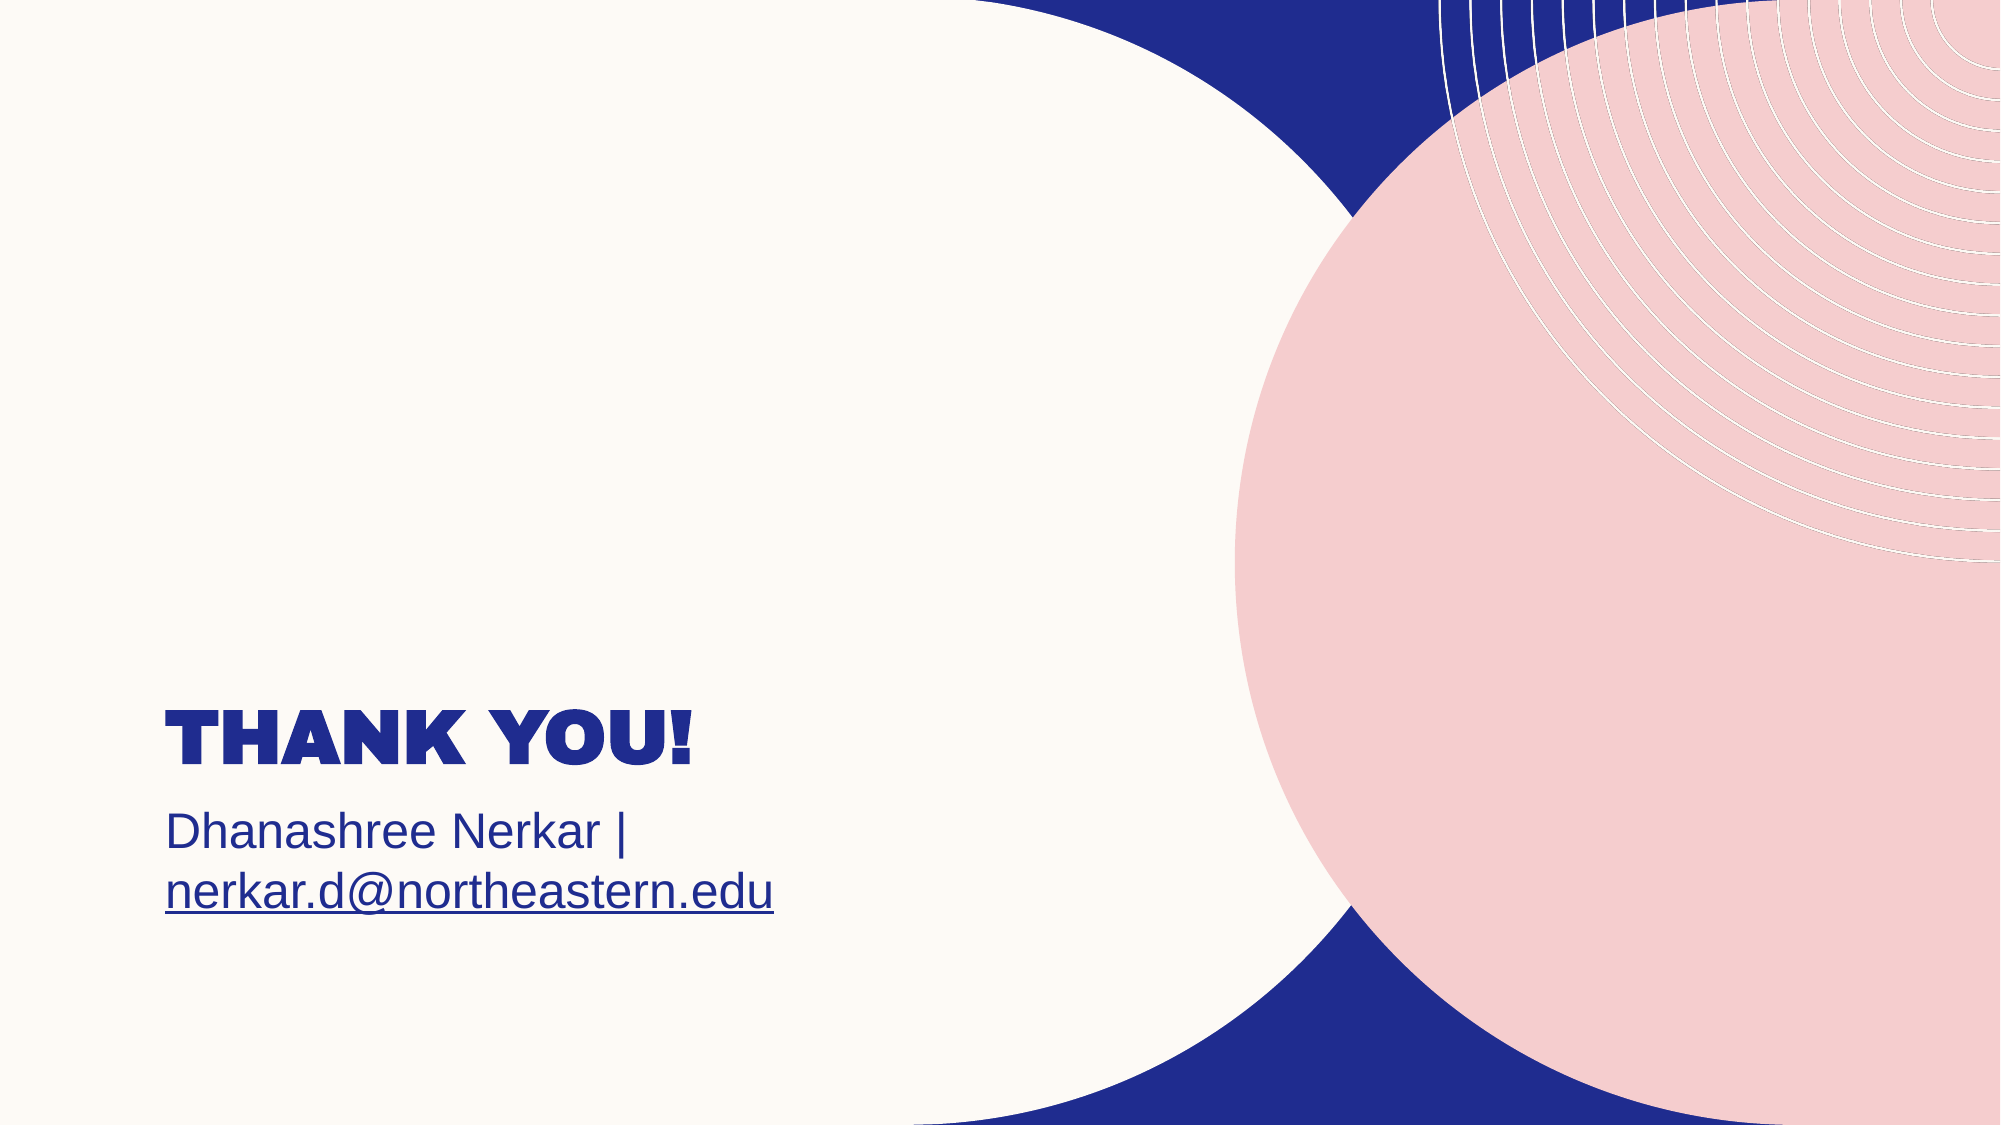

# Thank You!
Dhanashree Nerkar | nerkar.d@northeastern.edu